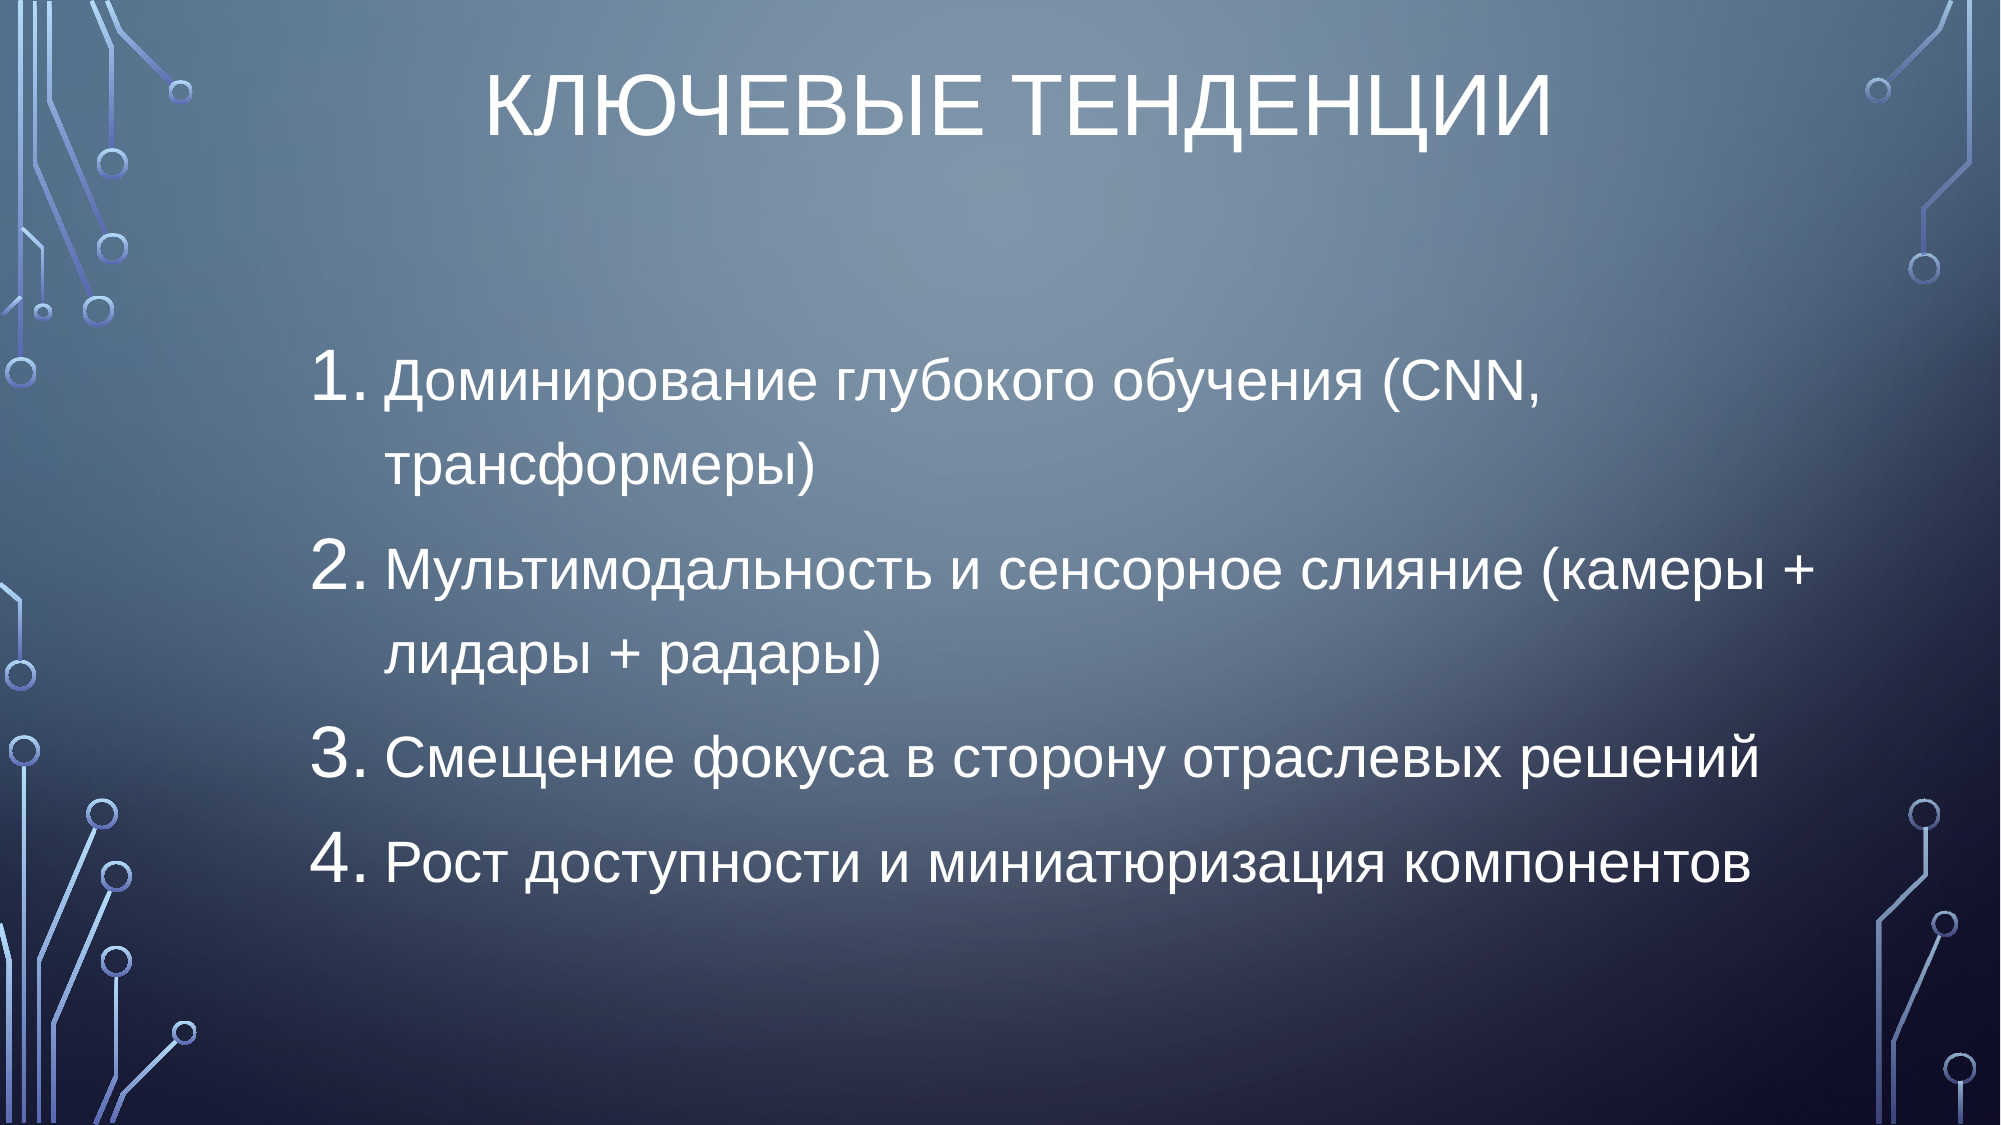

# Ключевые тенденции
Доминирование глубокого обучения (CNN, трансформеры)
Мультимодальность и сенсорное слияние (камеры + лидары + радары)
Смещение фокуса в сторону отраслевых решений
Рост доступности и миниатюризация компонентов